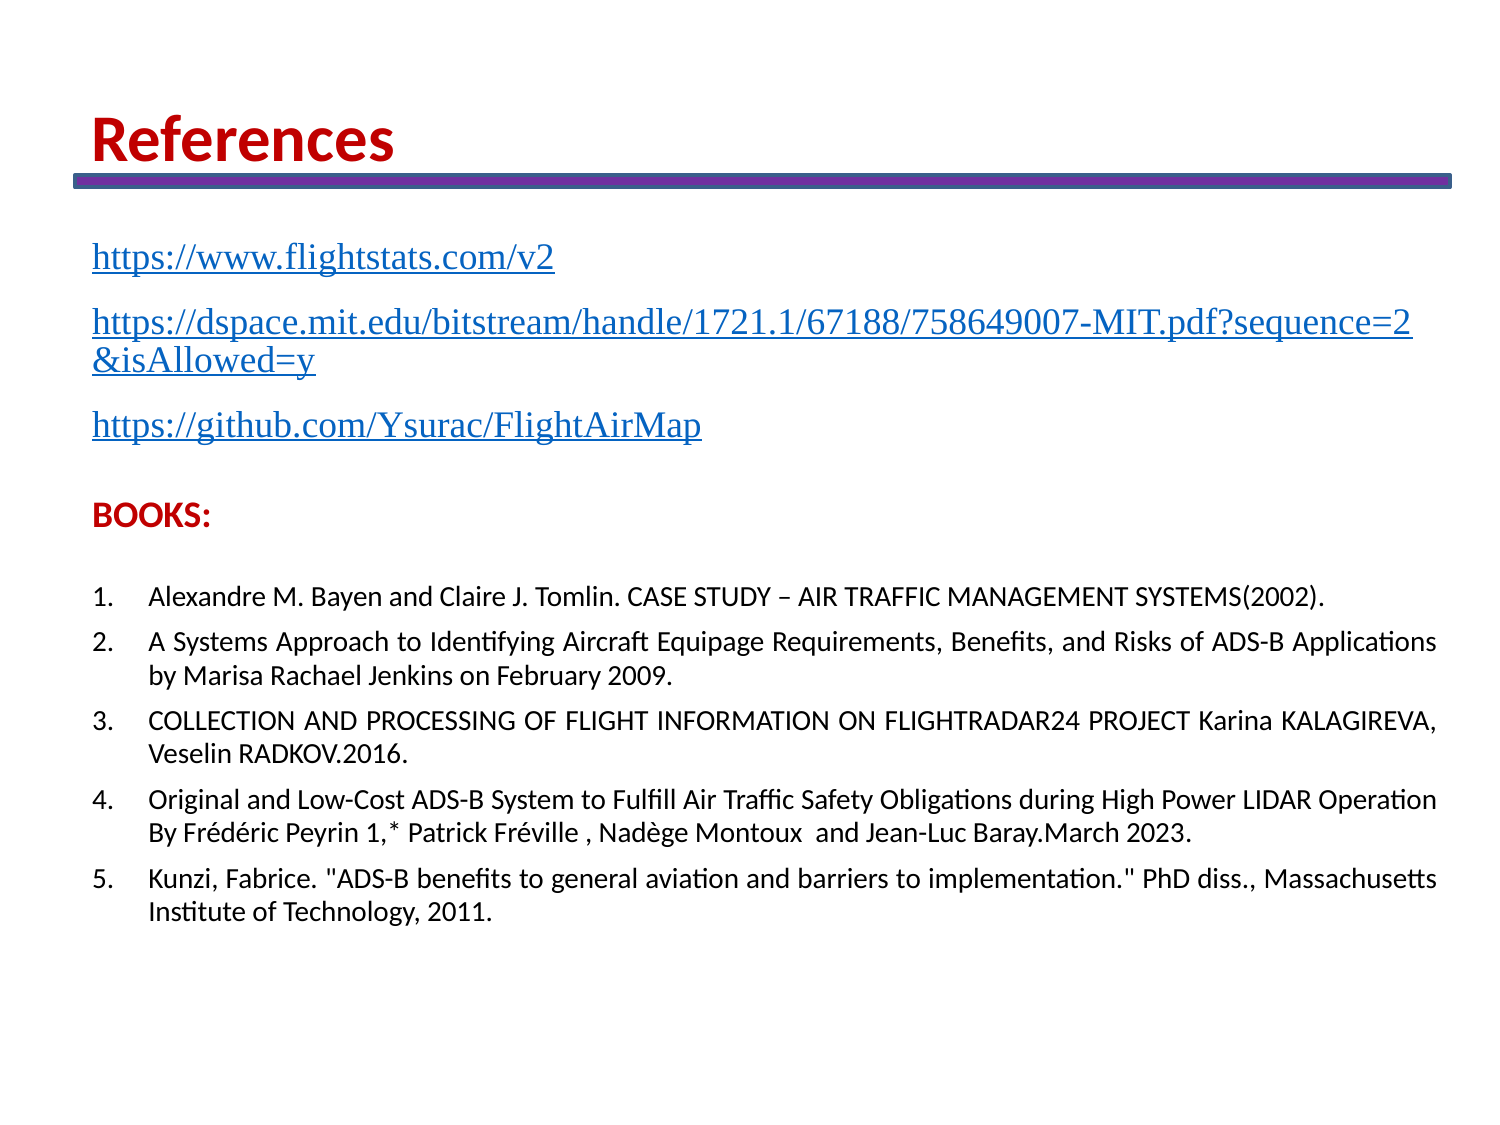

References

https://www.flightstats.com/v2

https://dspace.mit.edu/bitstream/handle/1721.1/67188/758649007-MIT.pdf?sequence=2&isAllowed=y

https://github.com/Ysurac/FlightAirMap

BOOKS:

Alexandre M. Bayen and Claire J. Tomlin. CASE STUDY – AIR TRAFFIC MANAGEMENT SYSTEMS(2002).
A Systems Approach to Identifying Aircraft Equipage Requirements, Benefits, and Risks of ADS-B Applications by Marisa Rachael Jenkins on February 2009.
COLLECTION AND PROCESSING OF FLIGHT INFORMATION ON FLIGHTRADAR24 PROJECT Karina KALAGIREVA, Veselin RADKOV.2016.
Original and Low-Cost ADS-B System to Fulfill Air Traffic Safety Obligations during High Power LIDAR Operation By Frédéric Peyrin 1,* Patrick Fréville , Nadège Montoux  and Jean-Luc Baray.March 2023.
Kunzi, Fabrice. "ADS-B benefits to general aviation and barriers to implementation." PhD diss., Massachusetts Institute of Technology, 2011.